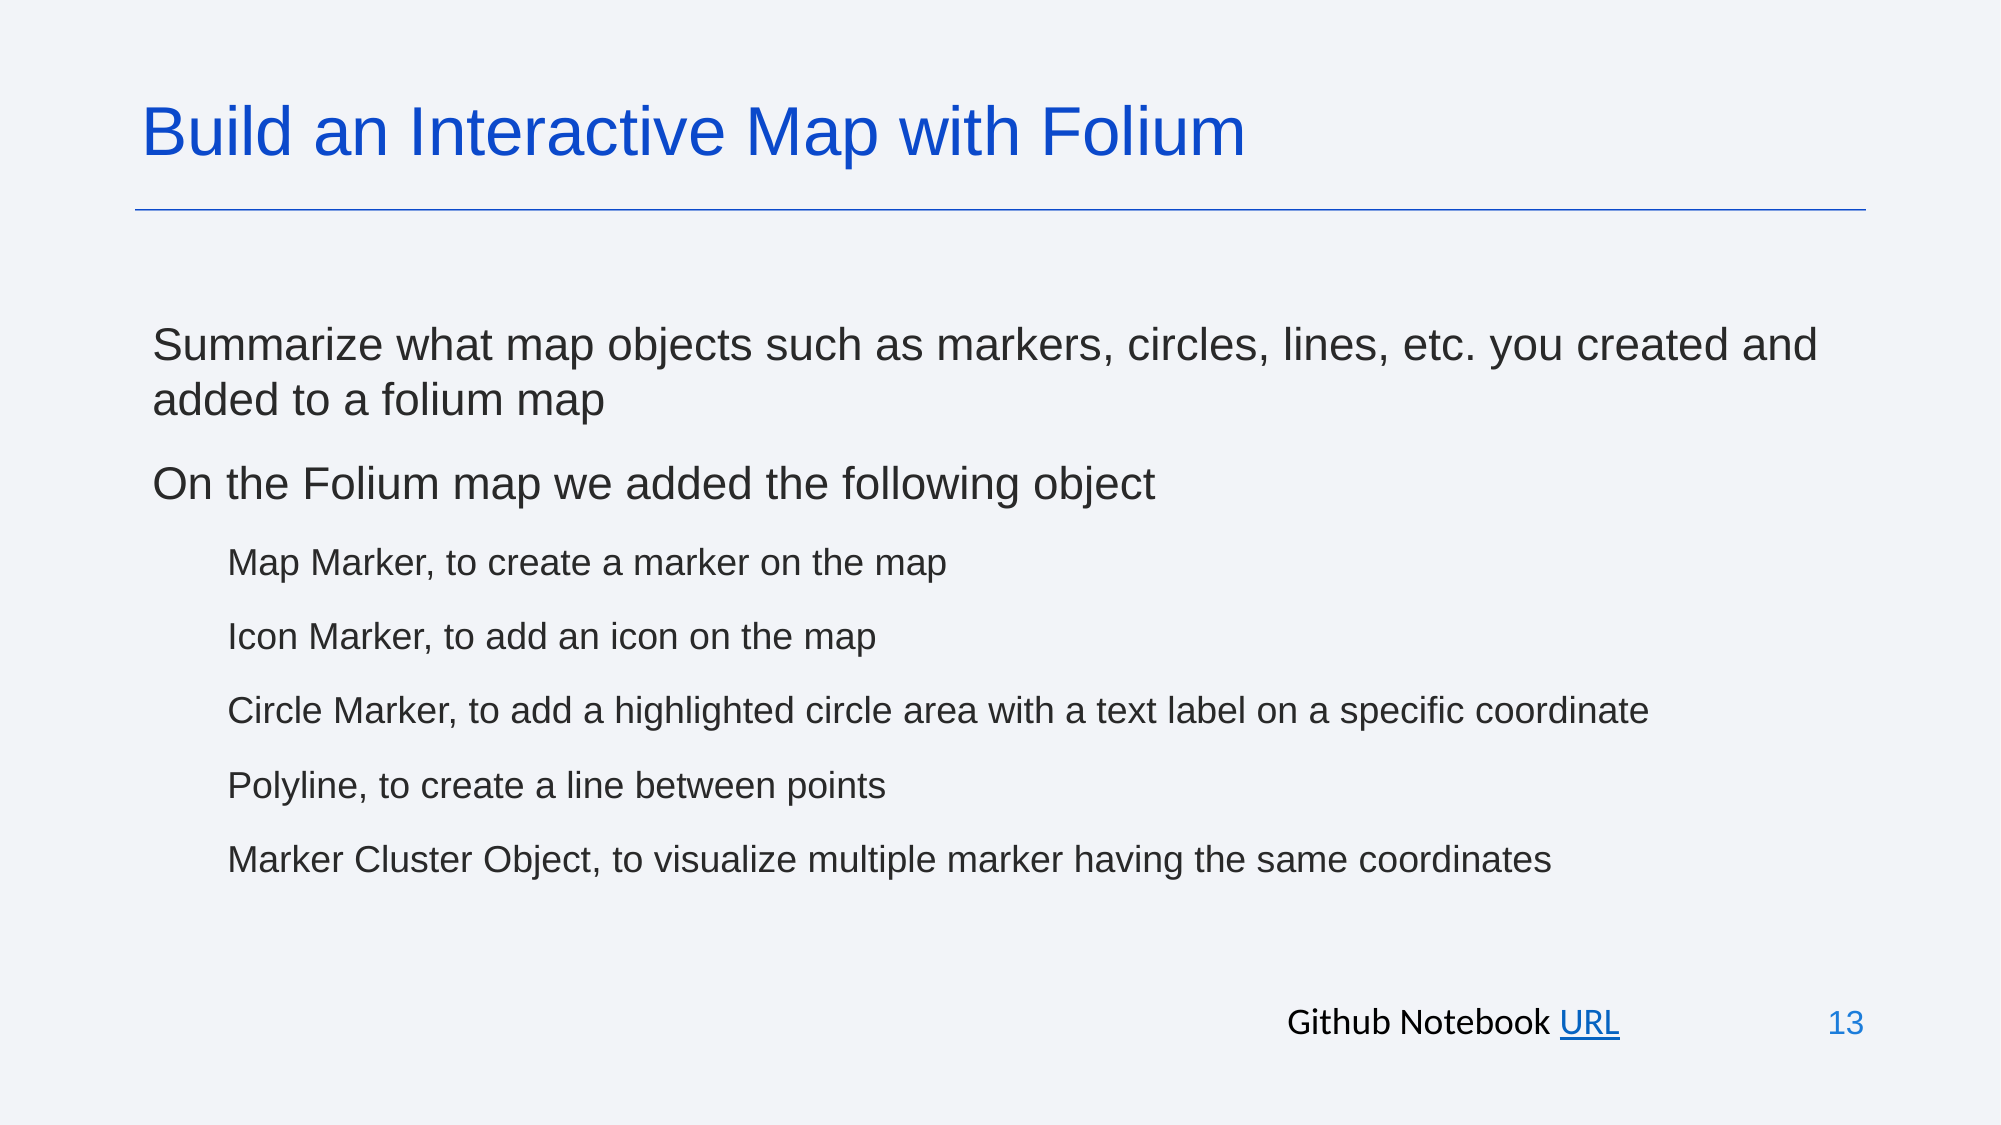

Build an Interactive Map with Folium
Summarize what map objects such as markers, circles, lines, etc. you created and added to a folium map
On the Folium map we added the following object
Map Marker, to create a marker on the map
Icon Marker, to add an icon on the map
Circle Marker, to add a highlighted circle area with a text label on a specific coordinate
Polyline, to create a line between points
Marker Cluster Object, to visualize multiple marker having the same coordinates

13
Github Notebook URL